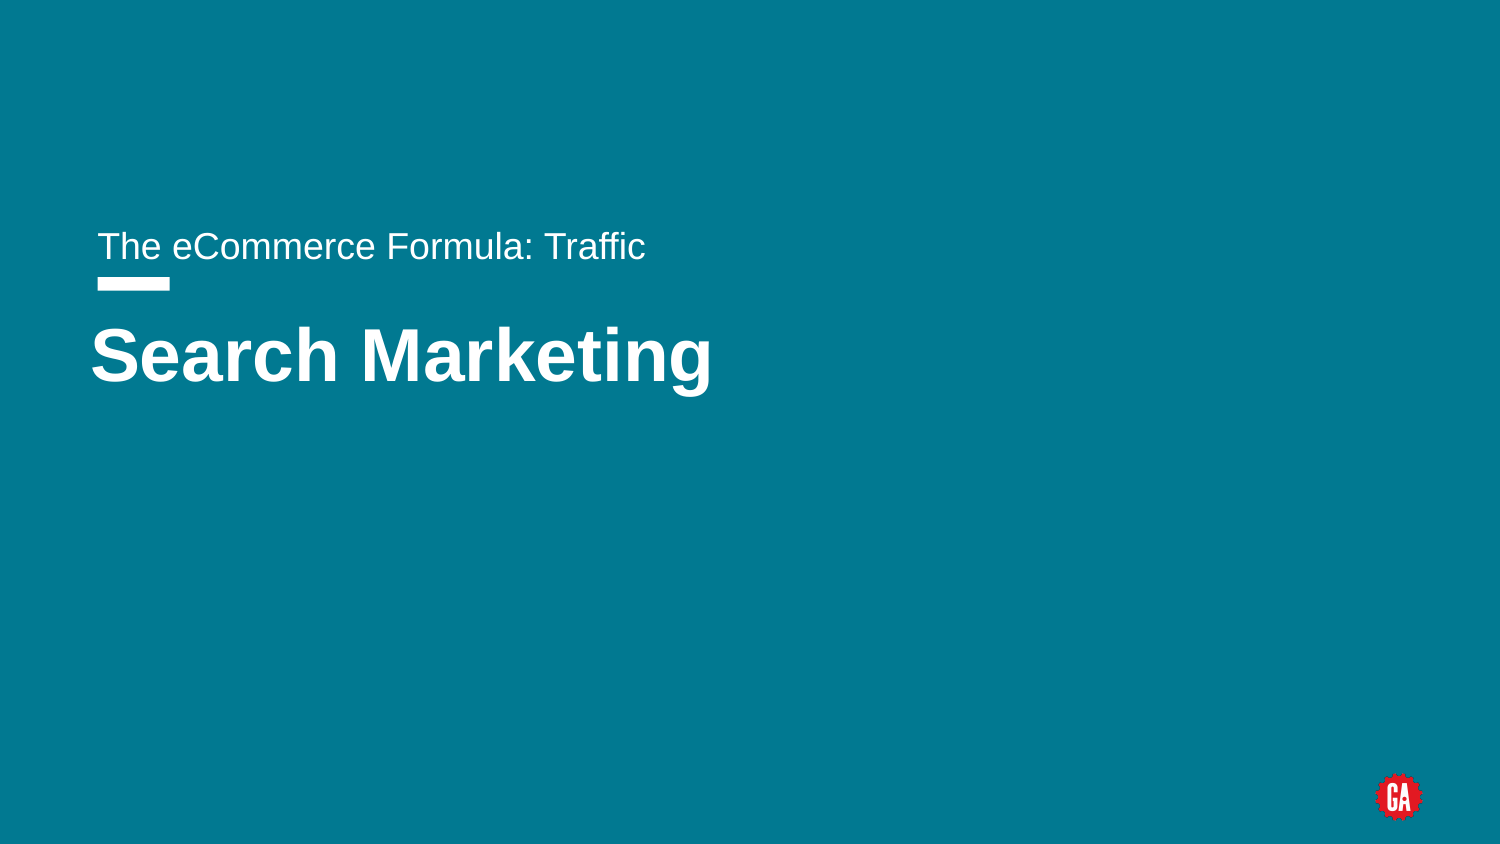

The eCommerce Formula: Traffic
# Search Marketing